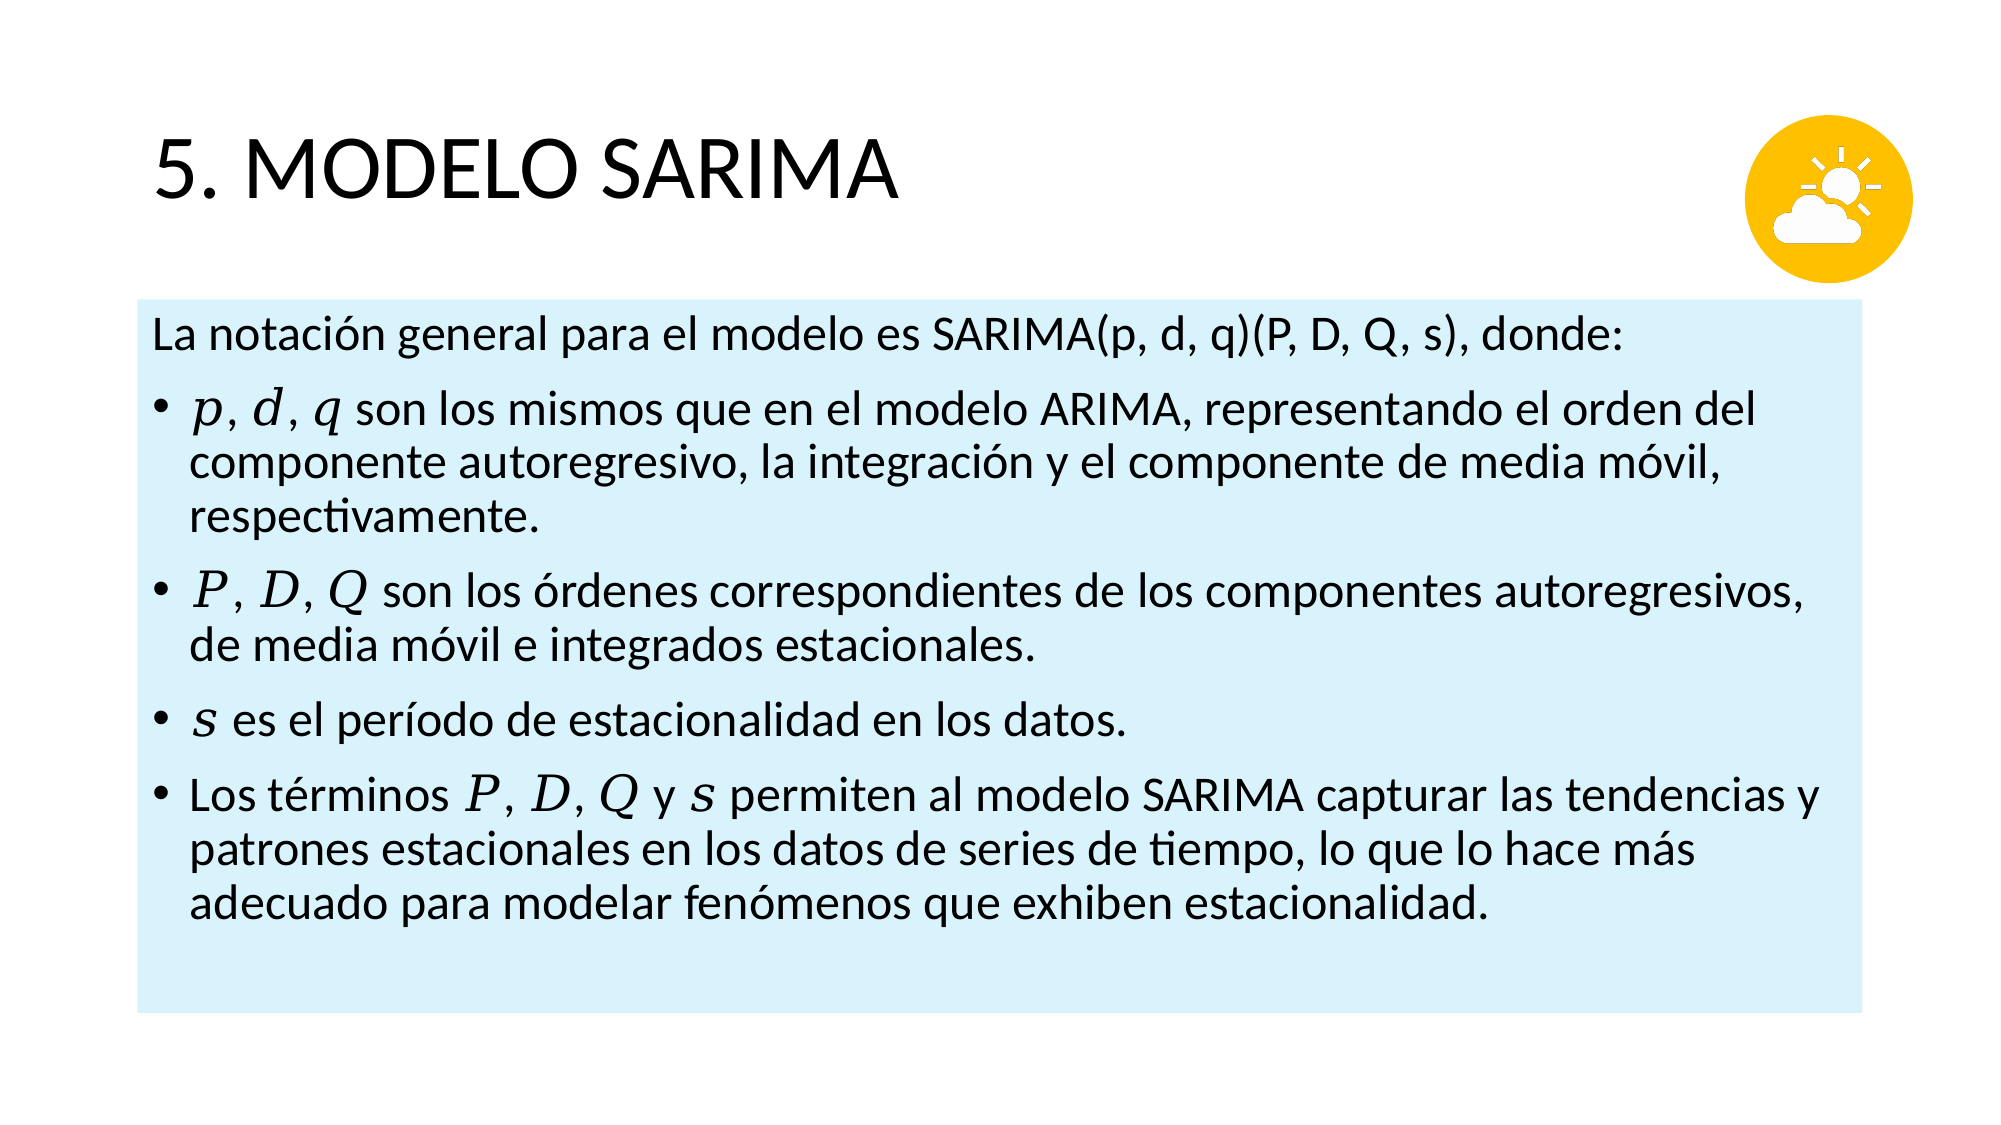

# 5. MODELO SARIMA

La notación general para el modelo es SARIMA(p, d, q)(P, D, Q, s), donde:
𝑝, 𝑑, 𝑞 son los mismos que en el modelo ARIMA, representando el orden del componente autoregresivo, la integración y el componente de media móvil, respectivamente.
𝑃, 𝐷, 𝑄 son los órdenes correspondientes de los componentes autoregresivos, de media móvil e integrados estacionales.
𝑠 es el período de estacionalidad en los datos.
Los términos 𝑃, 𝐷, 𝑄 y 𝑠 permiten al modelo SARIMA capturar las tendencias y patrones estacionales en los datos de series de tiempo, lo que lo hace más adecuado para modelar fenómenos que exhiben estacionalidad.